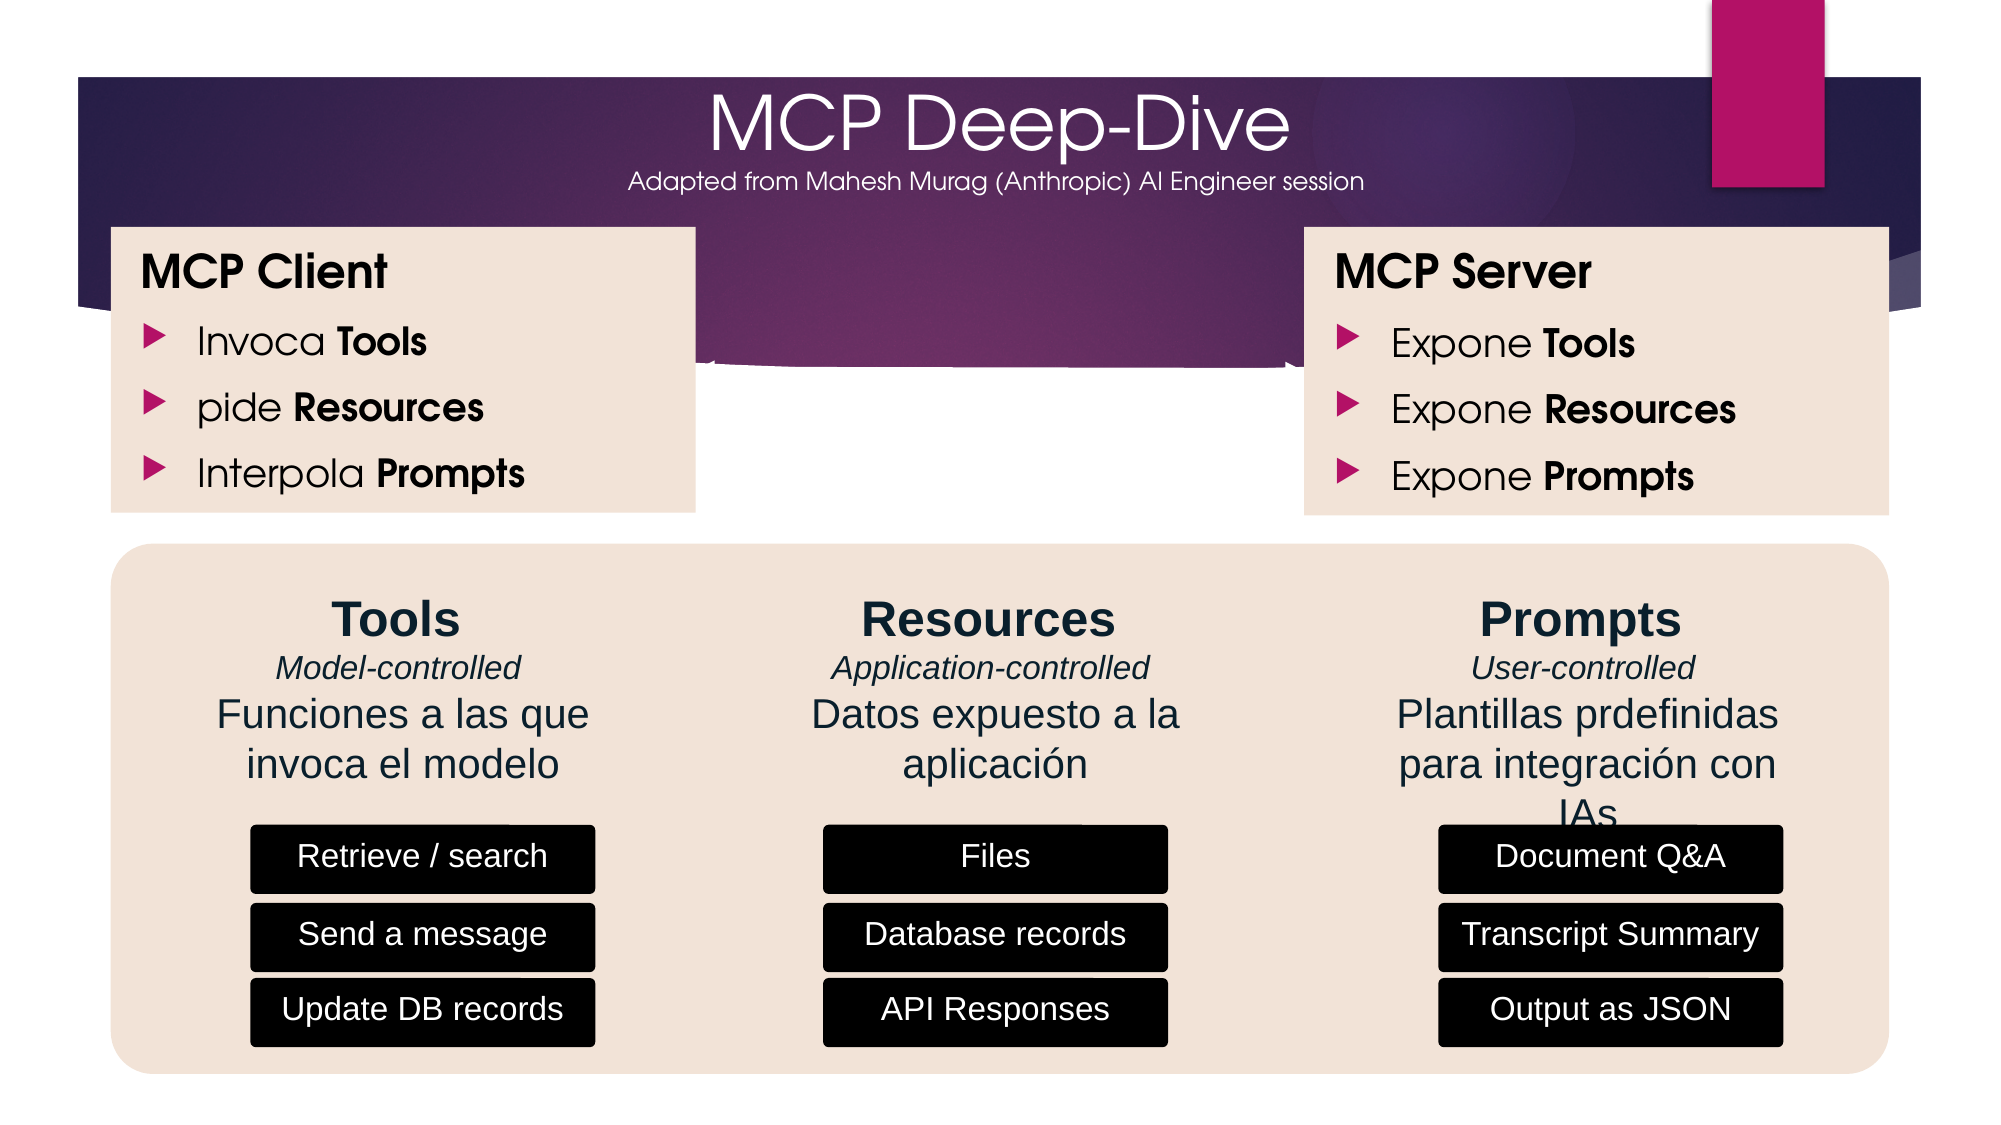

# MCP Deep-Dive Adapted from Mahesh Murag (Anthropic) AI Engineer session
MCP Client
Invoca Tools
pide Resources
Interpola Prompts
MCP Server
Expone Tools
Expone Resources
Expone Prompts

Tools
Model-controlled
Funciones a las que invoca el modelo
Resources
Application-controlled
Datos expuesto a la aplicación
Prompts
User-controlled
Plantillas prdefinidas para integración con IAs
Retrieve / search
Files
Document Q&A
Send a message
Database records
Transcript Summary
Update DB records
API Responses
Output as JSON